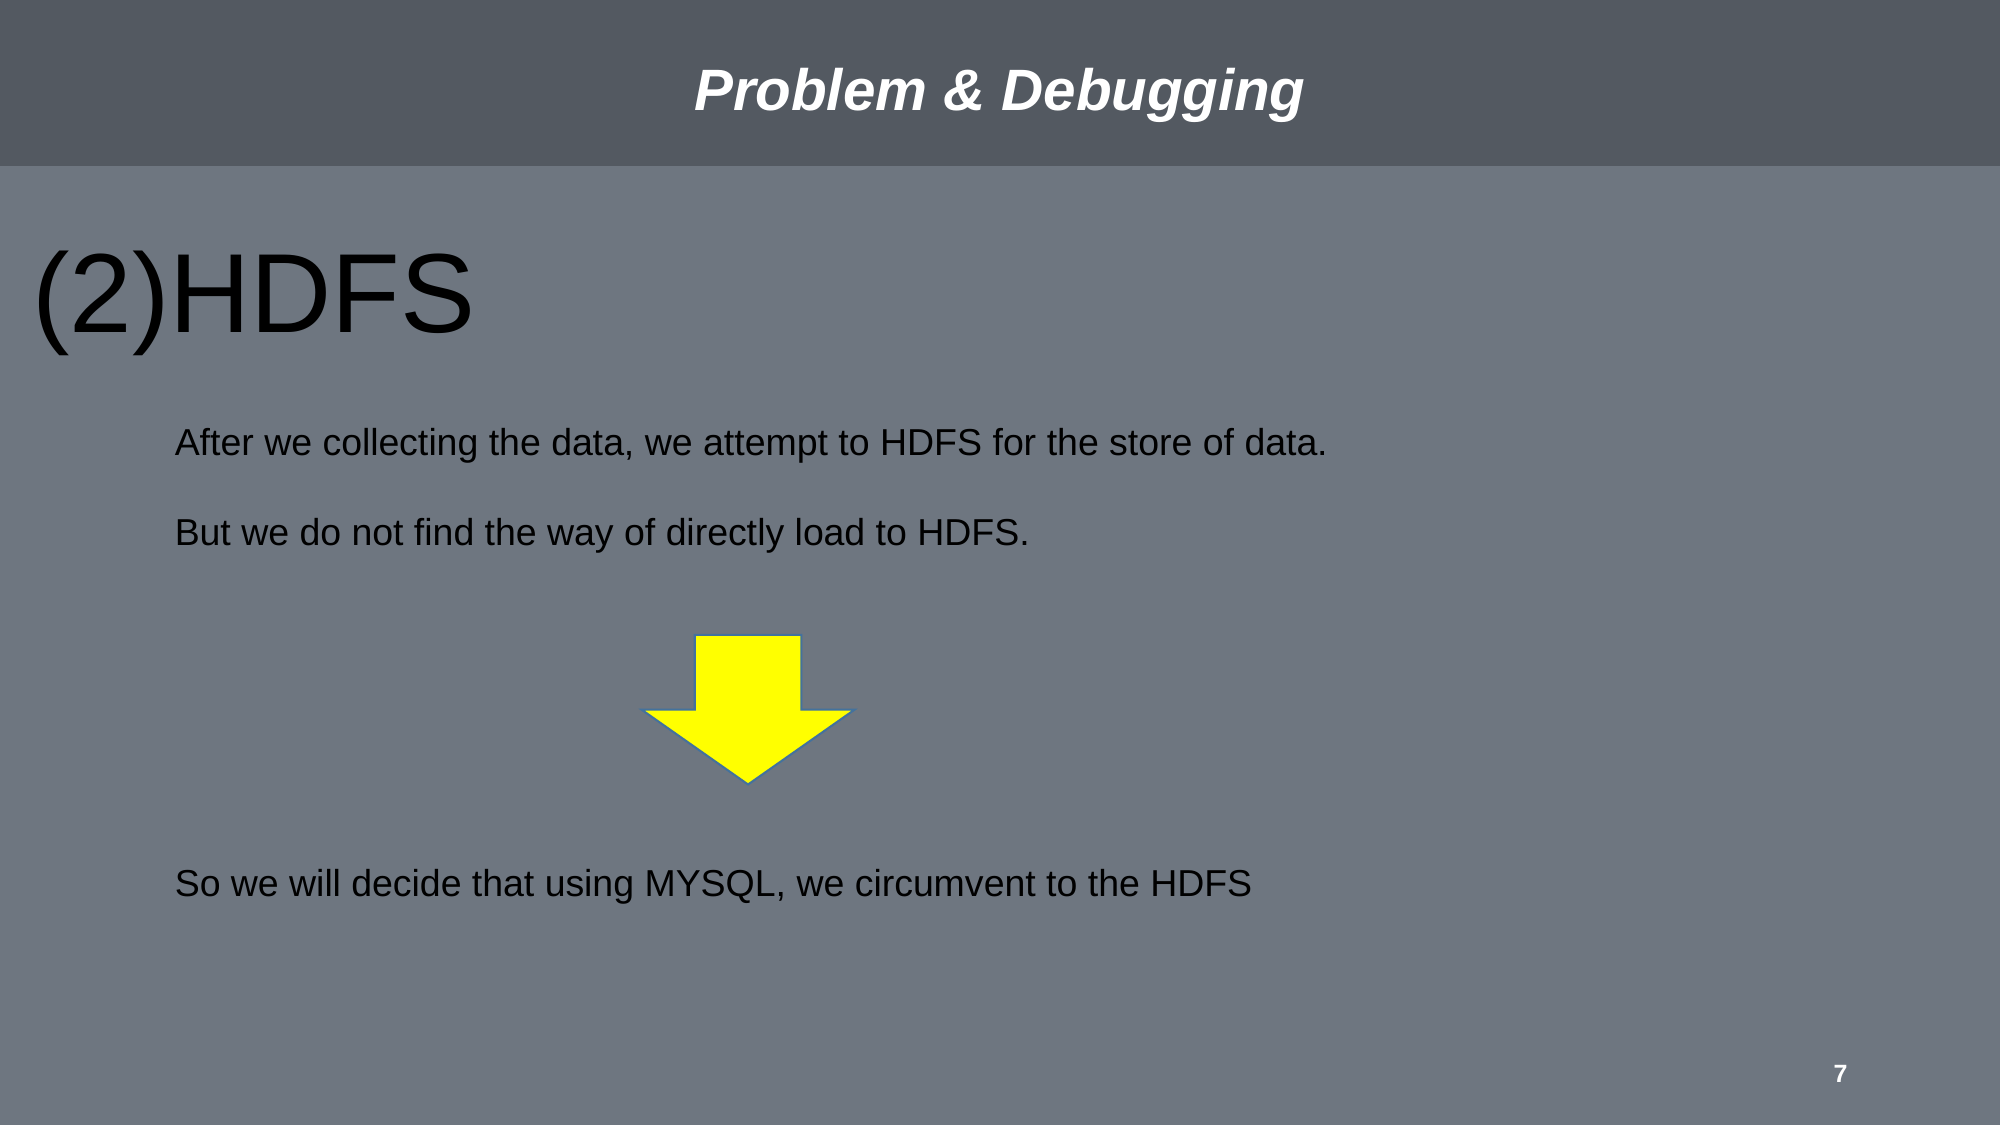

# Problem & Debugging
(2)HDFS

After we collecting the data, we attempt to HDFS for the store of data.

But we do not find the way of directly load to HDFS.

So we will decide that using MYSQL, we circumvent to the HDFS
7